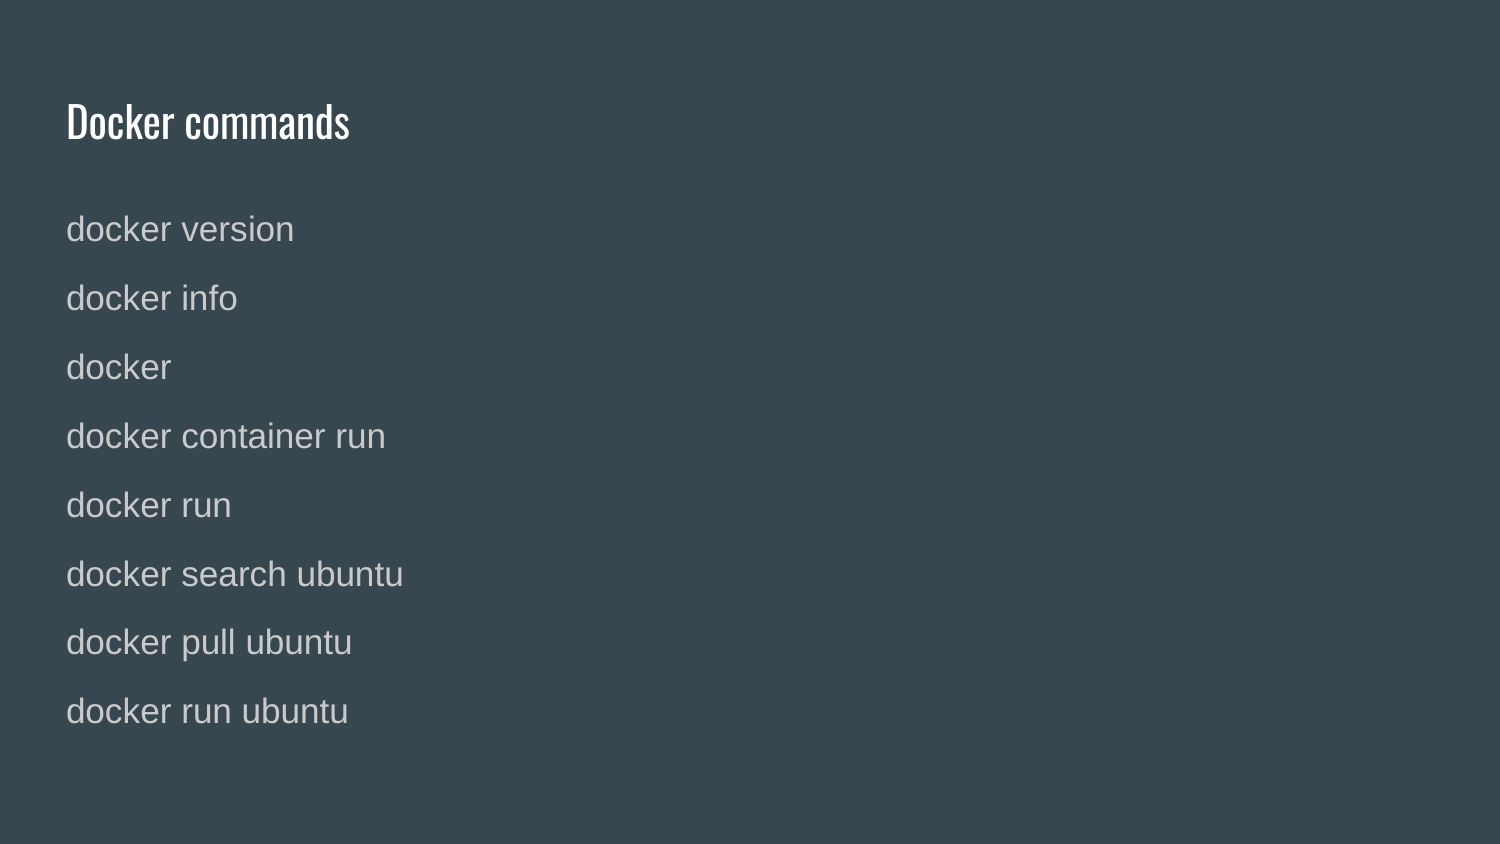

# Docker commands
docker version
docker info
docker
docker container run
docker run
docker search ubuntu
docker pull ubuntu
docker run ubuntu